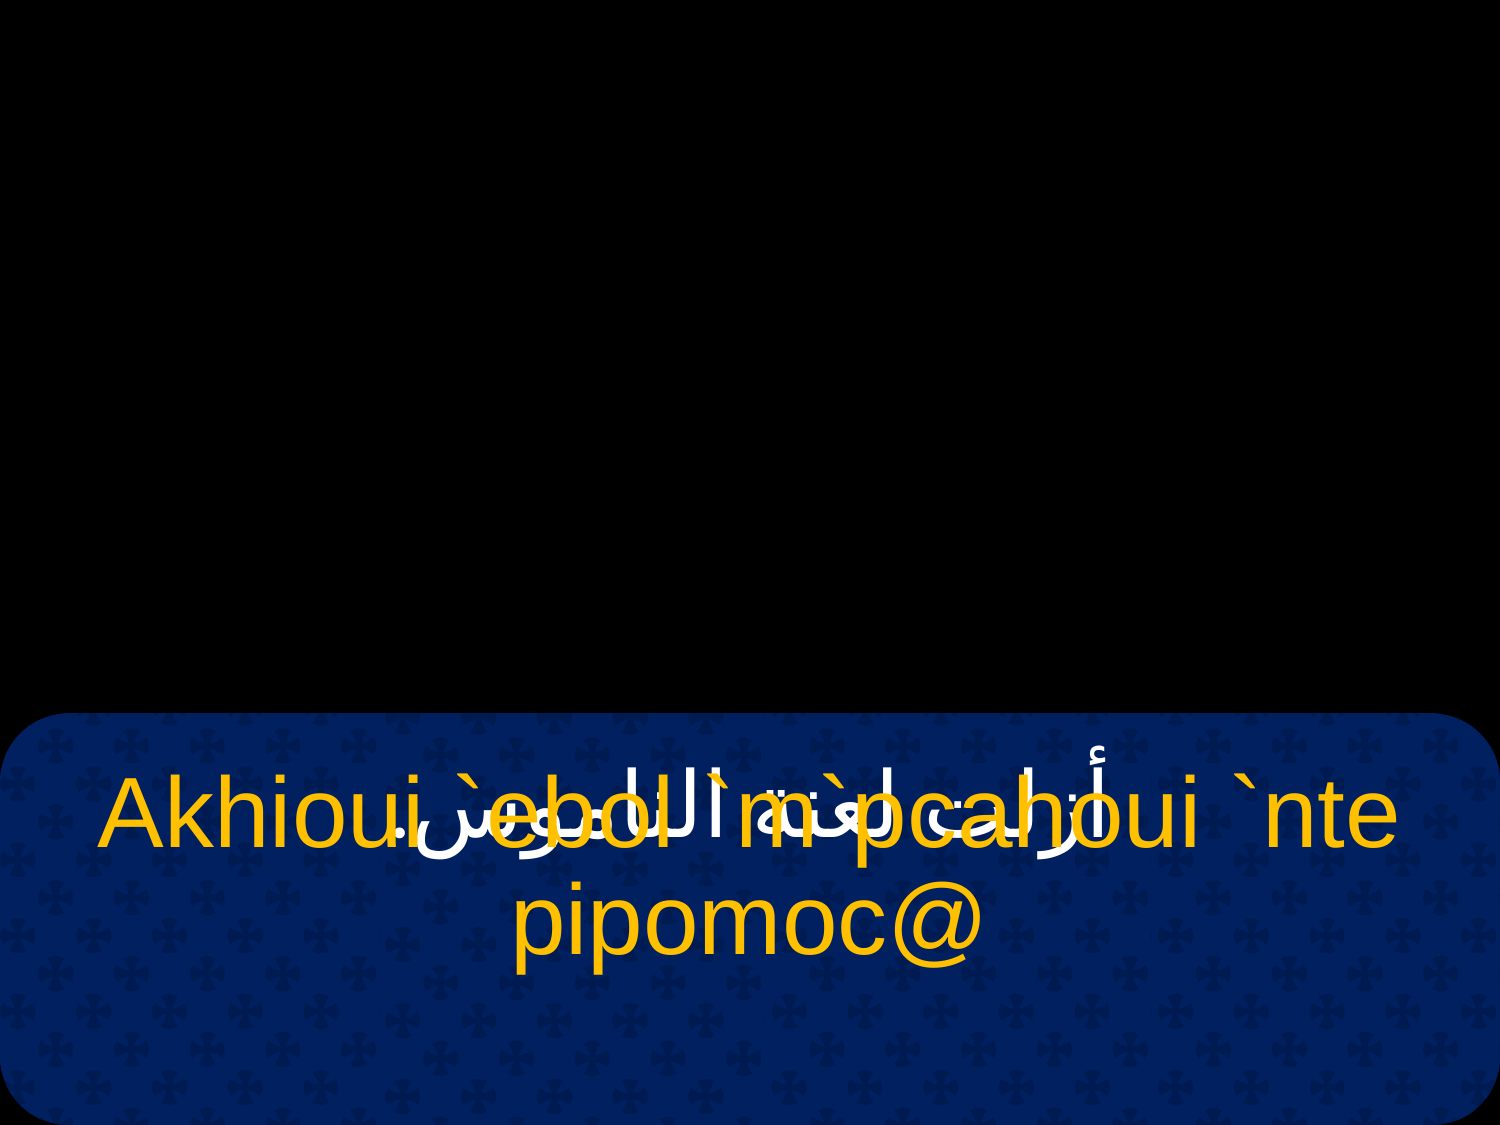

# أزلت لعنة الناموس.
Akhioui `ebol `m`pcahoui `nte pipomoc@